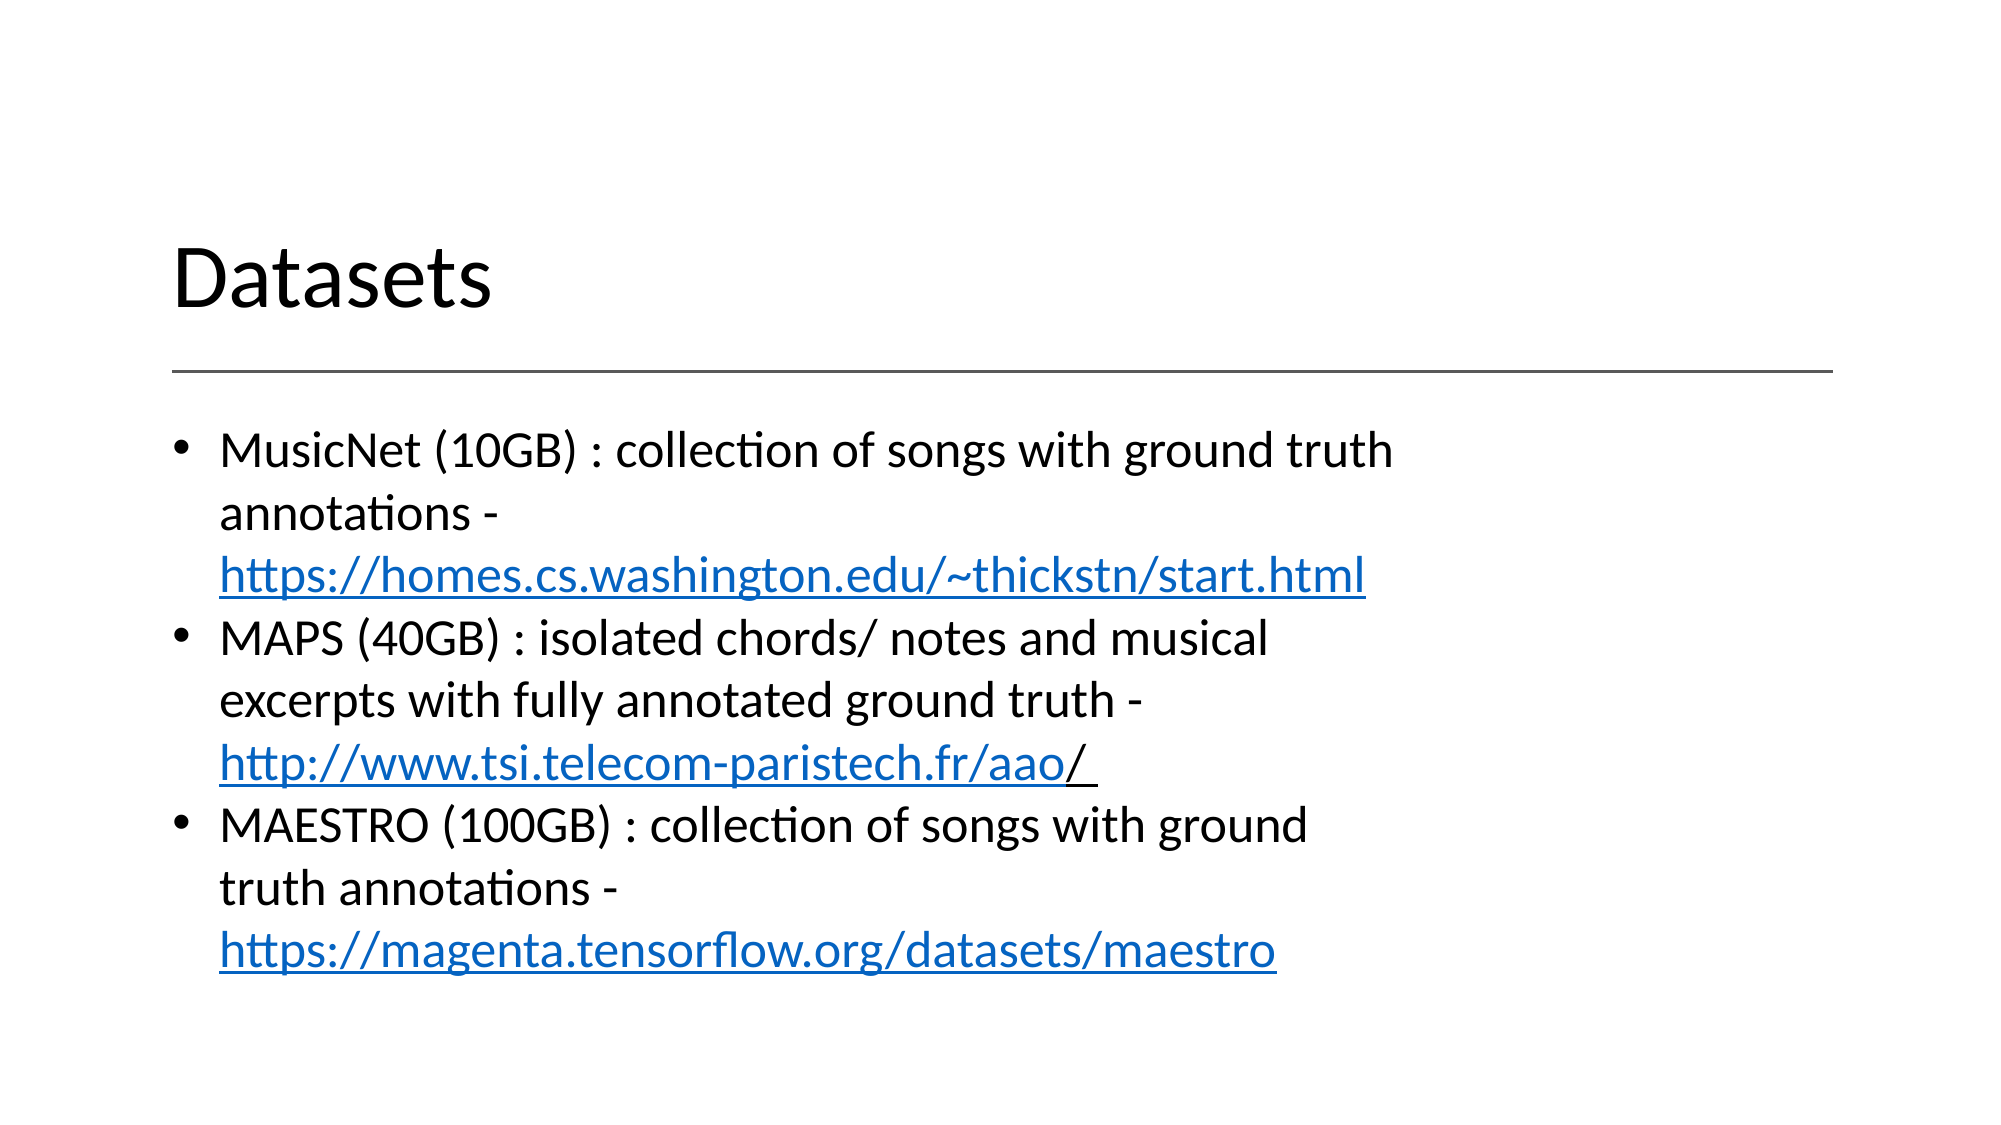

# Datasets
MusicNet (10GB) : collection of songs with ground truth annotations - https://homes.cs.washington.edu/~thickstn/start.html
MAPS (40GB) : isolated chords/ notes and musical excerpts with fully annotated ground truth - http://www.tsi.telecom-paristech.fr/aao/
MAESTRO (100GB) : collection of songs with ground truth annotations - https://magenta.tensorflow.org/datasets/maestro